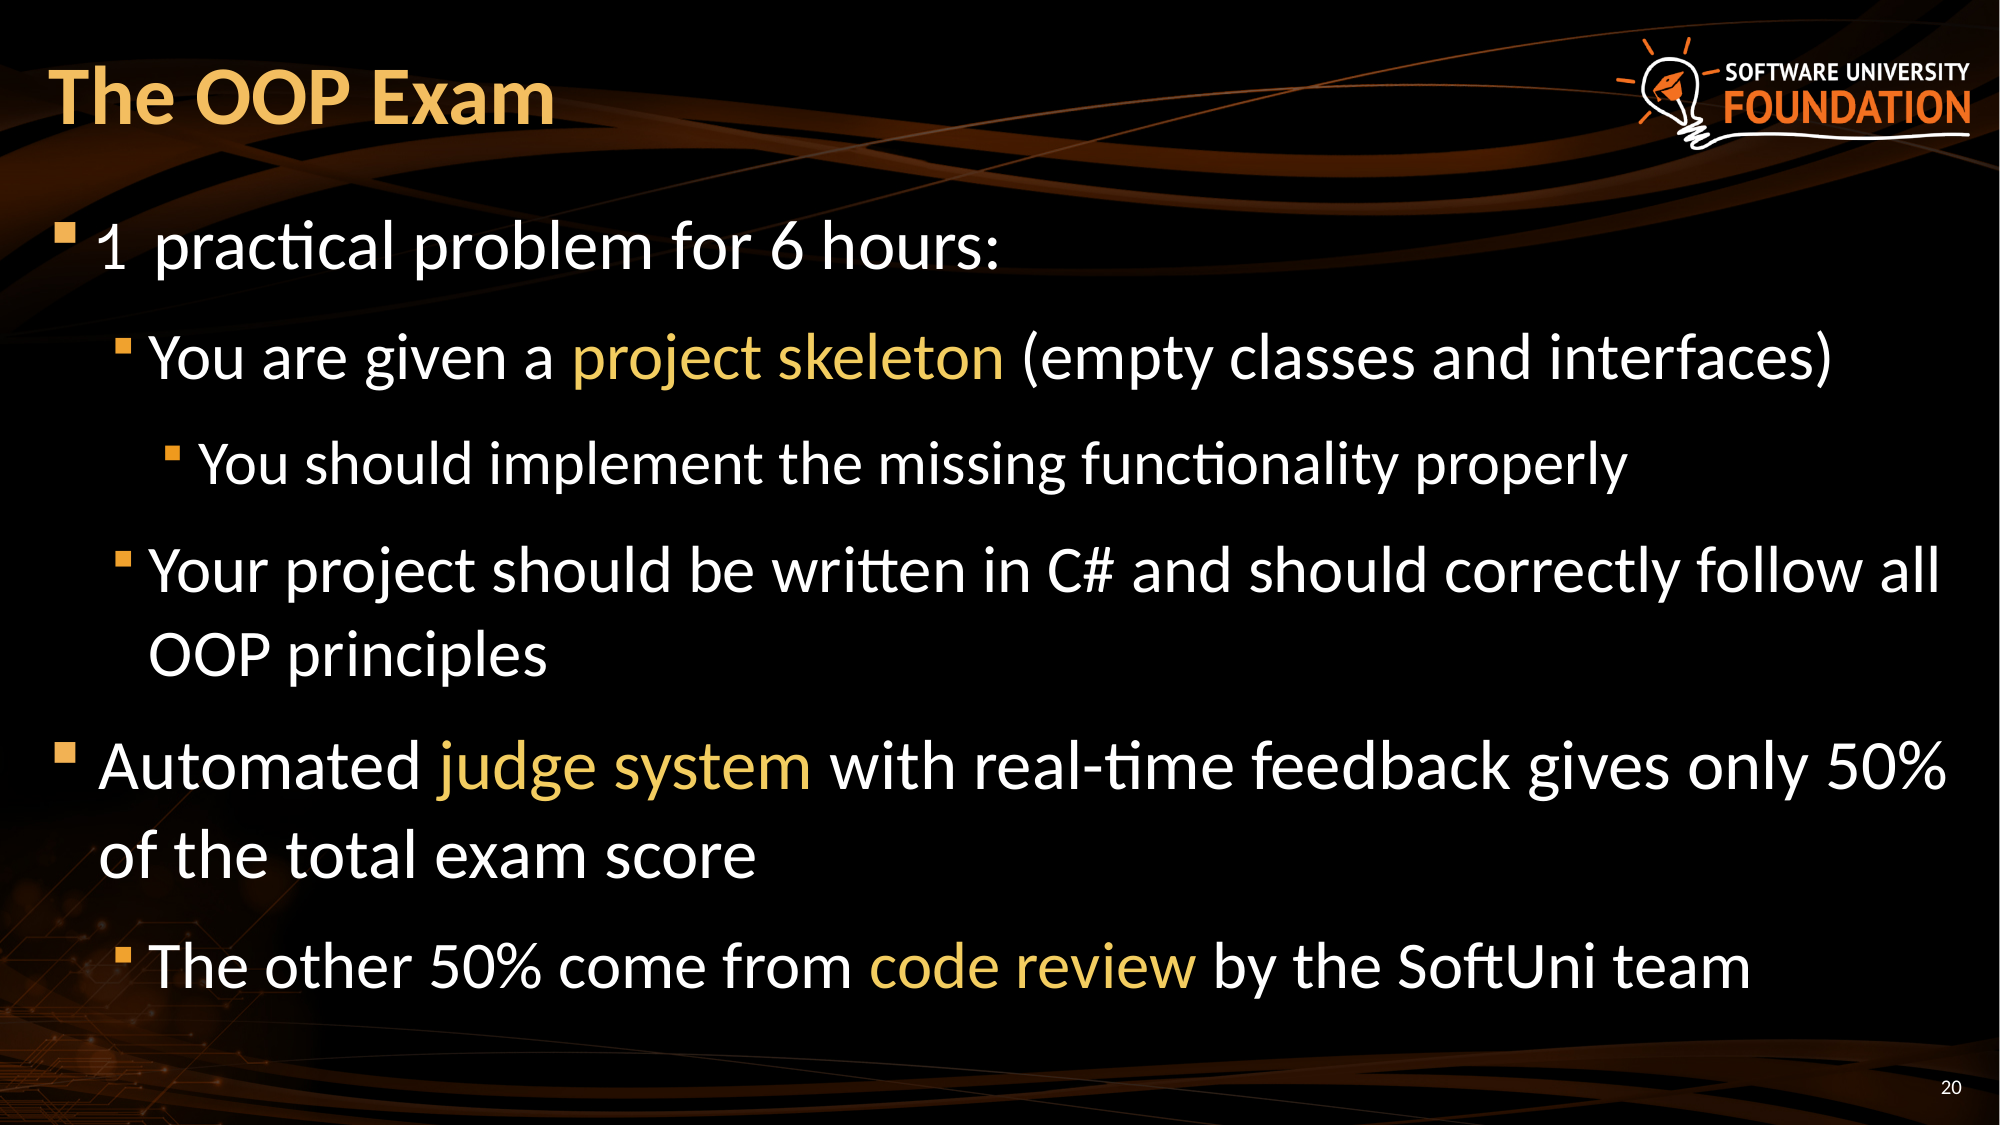

# The OOP Exam
1 practical problem for 6 hours:
You are given a project skeleton (empty classes and interfaces)
You should implement the missing functionality properly
Your project should be written in C# and should correctly follow all OOP principles
Automated judge system with real-time feedback gives only 50% of the total exam score
The other 50% come from code review by the SoftUni team
20